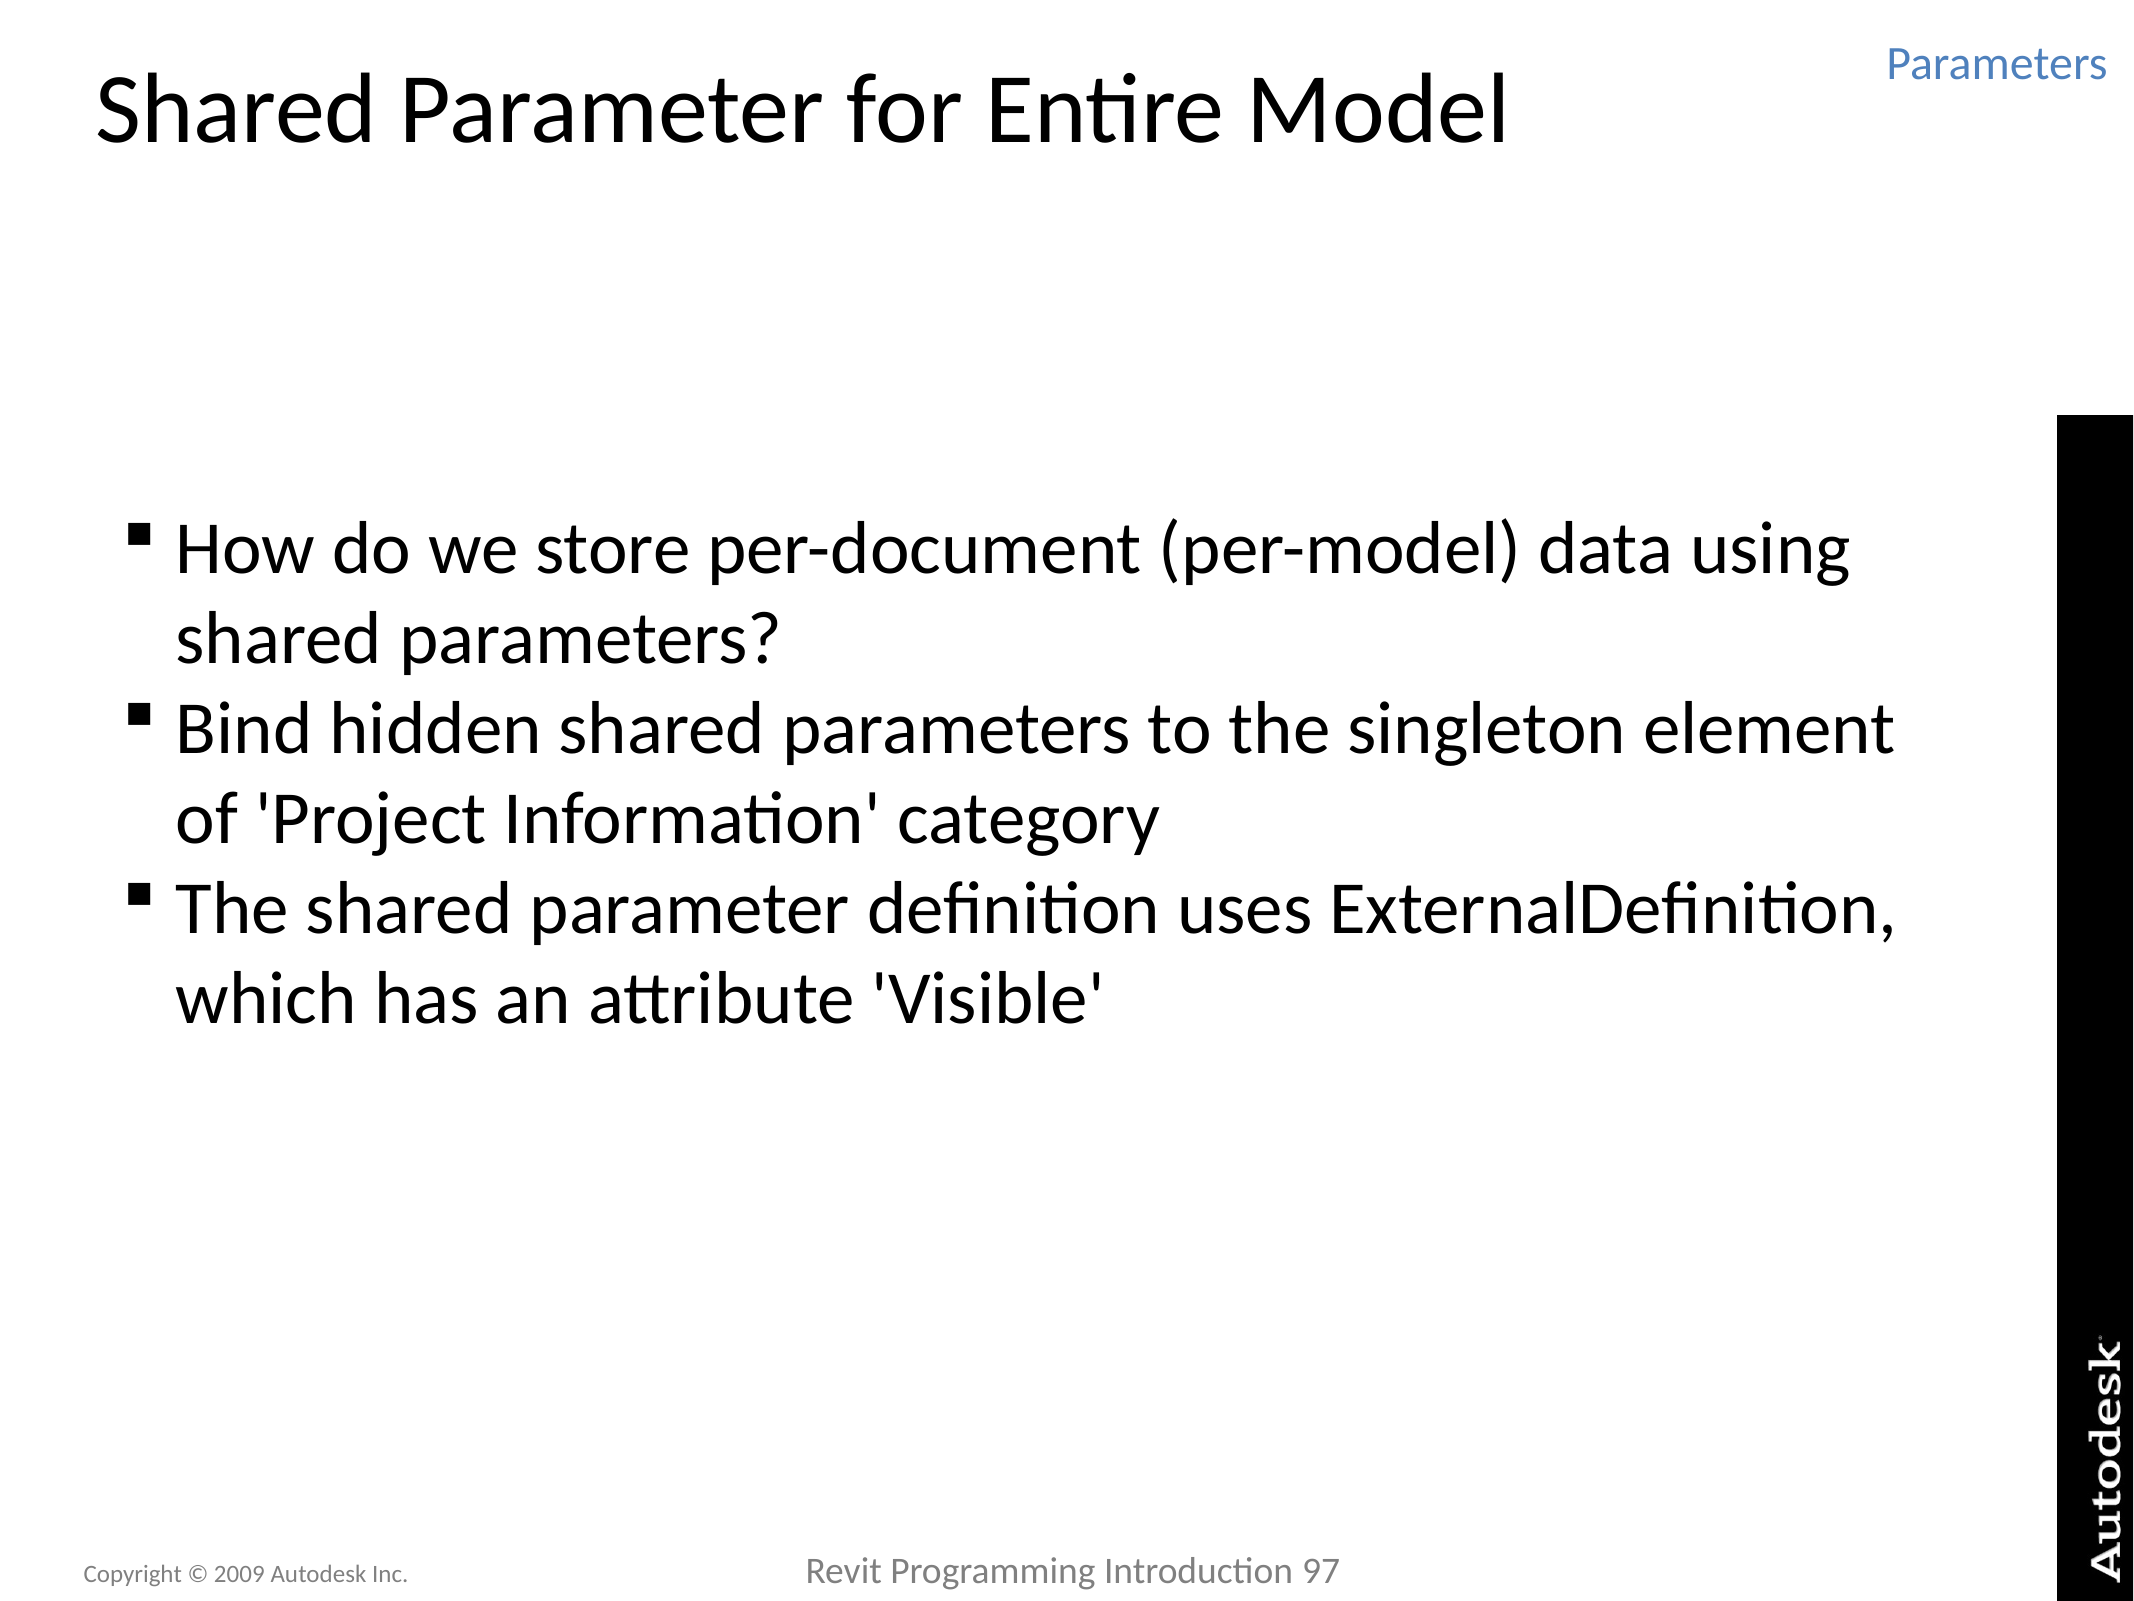

# Shared Parameter for Entire Model
Parameters
How do we store per-document (per-model) data using shared parameters?
Bind hidden shared parameters to the singleton element of 'Project Information' category
The shared parameter definition uses ExternalDefinition, which has an attribute 'Visible'